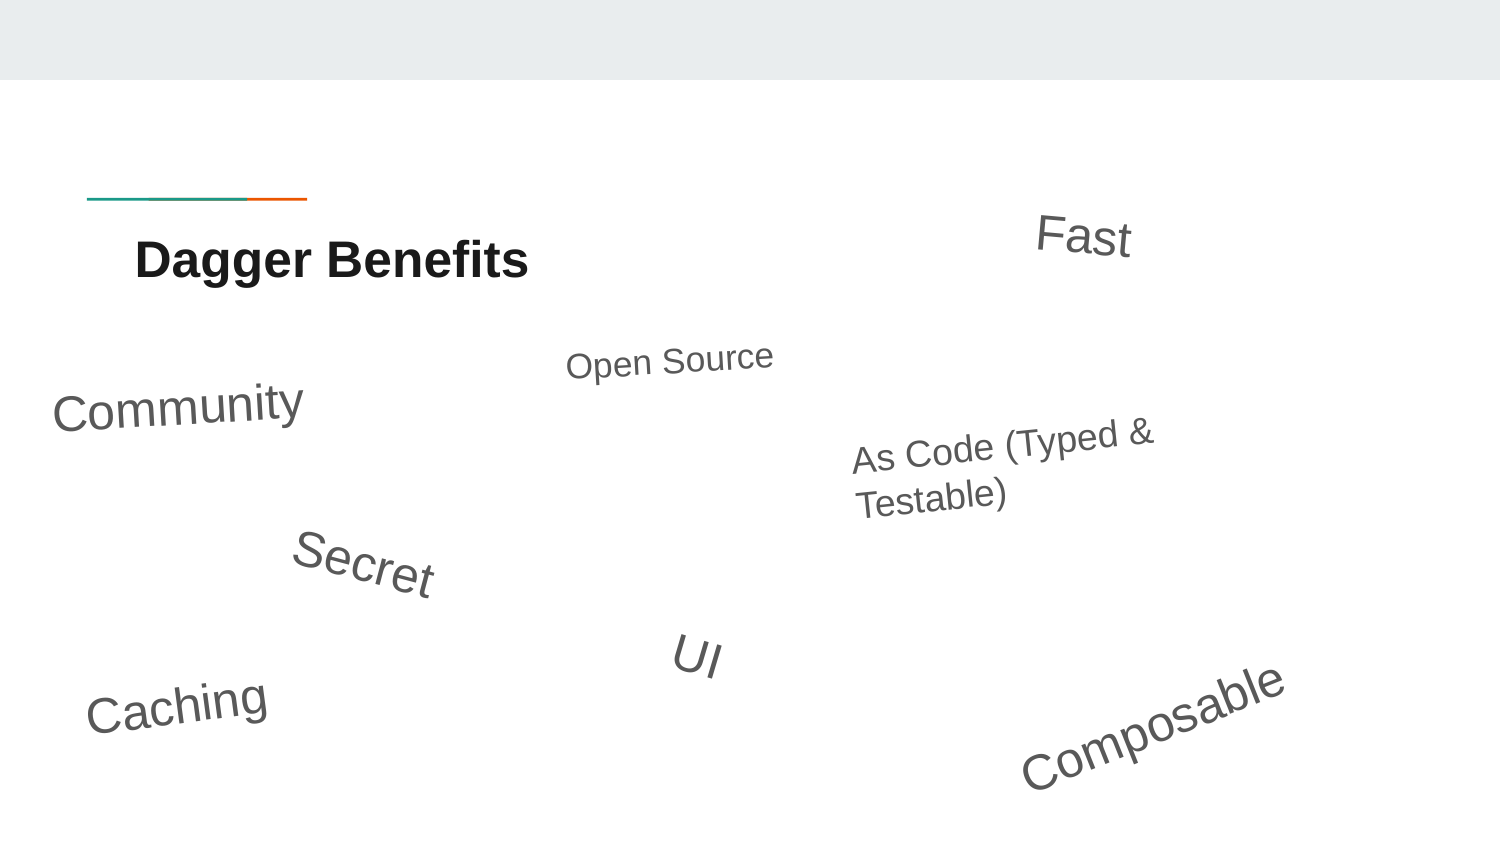

Fast
# Dagger Benefits
Open Source
Community
As Code (Typed & Testable)
Secret
Caching
UI
Composable